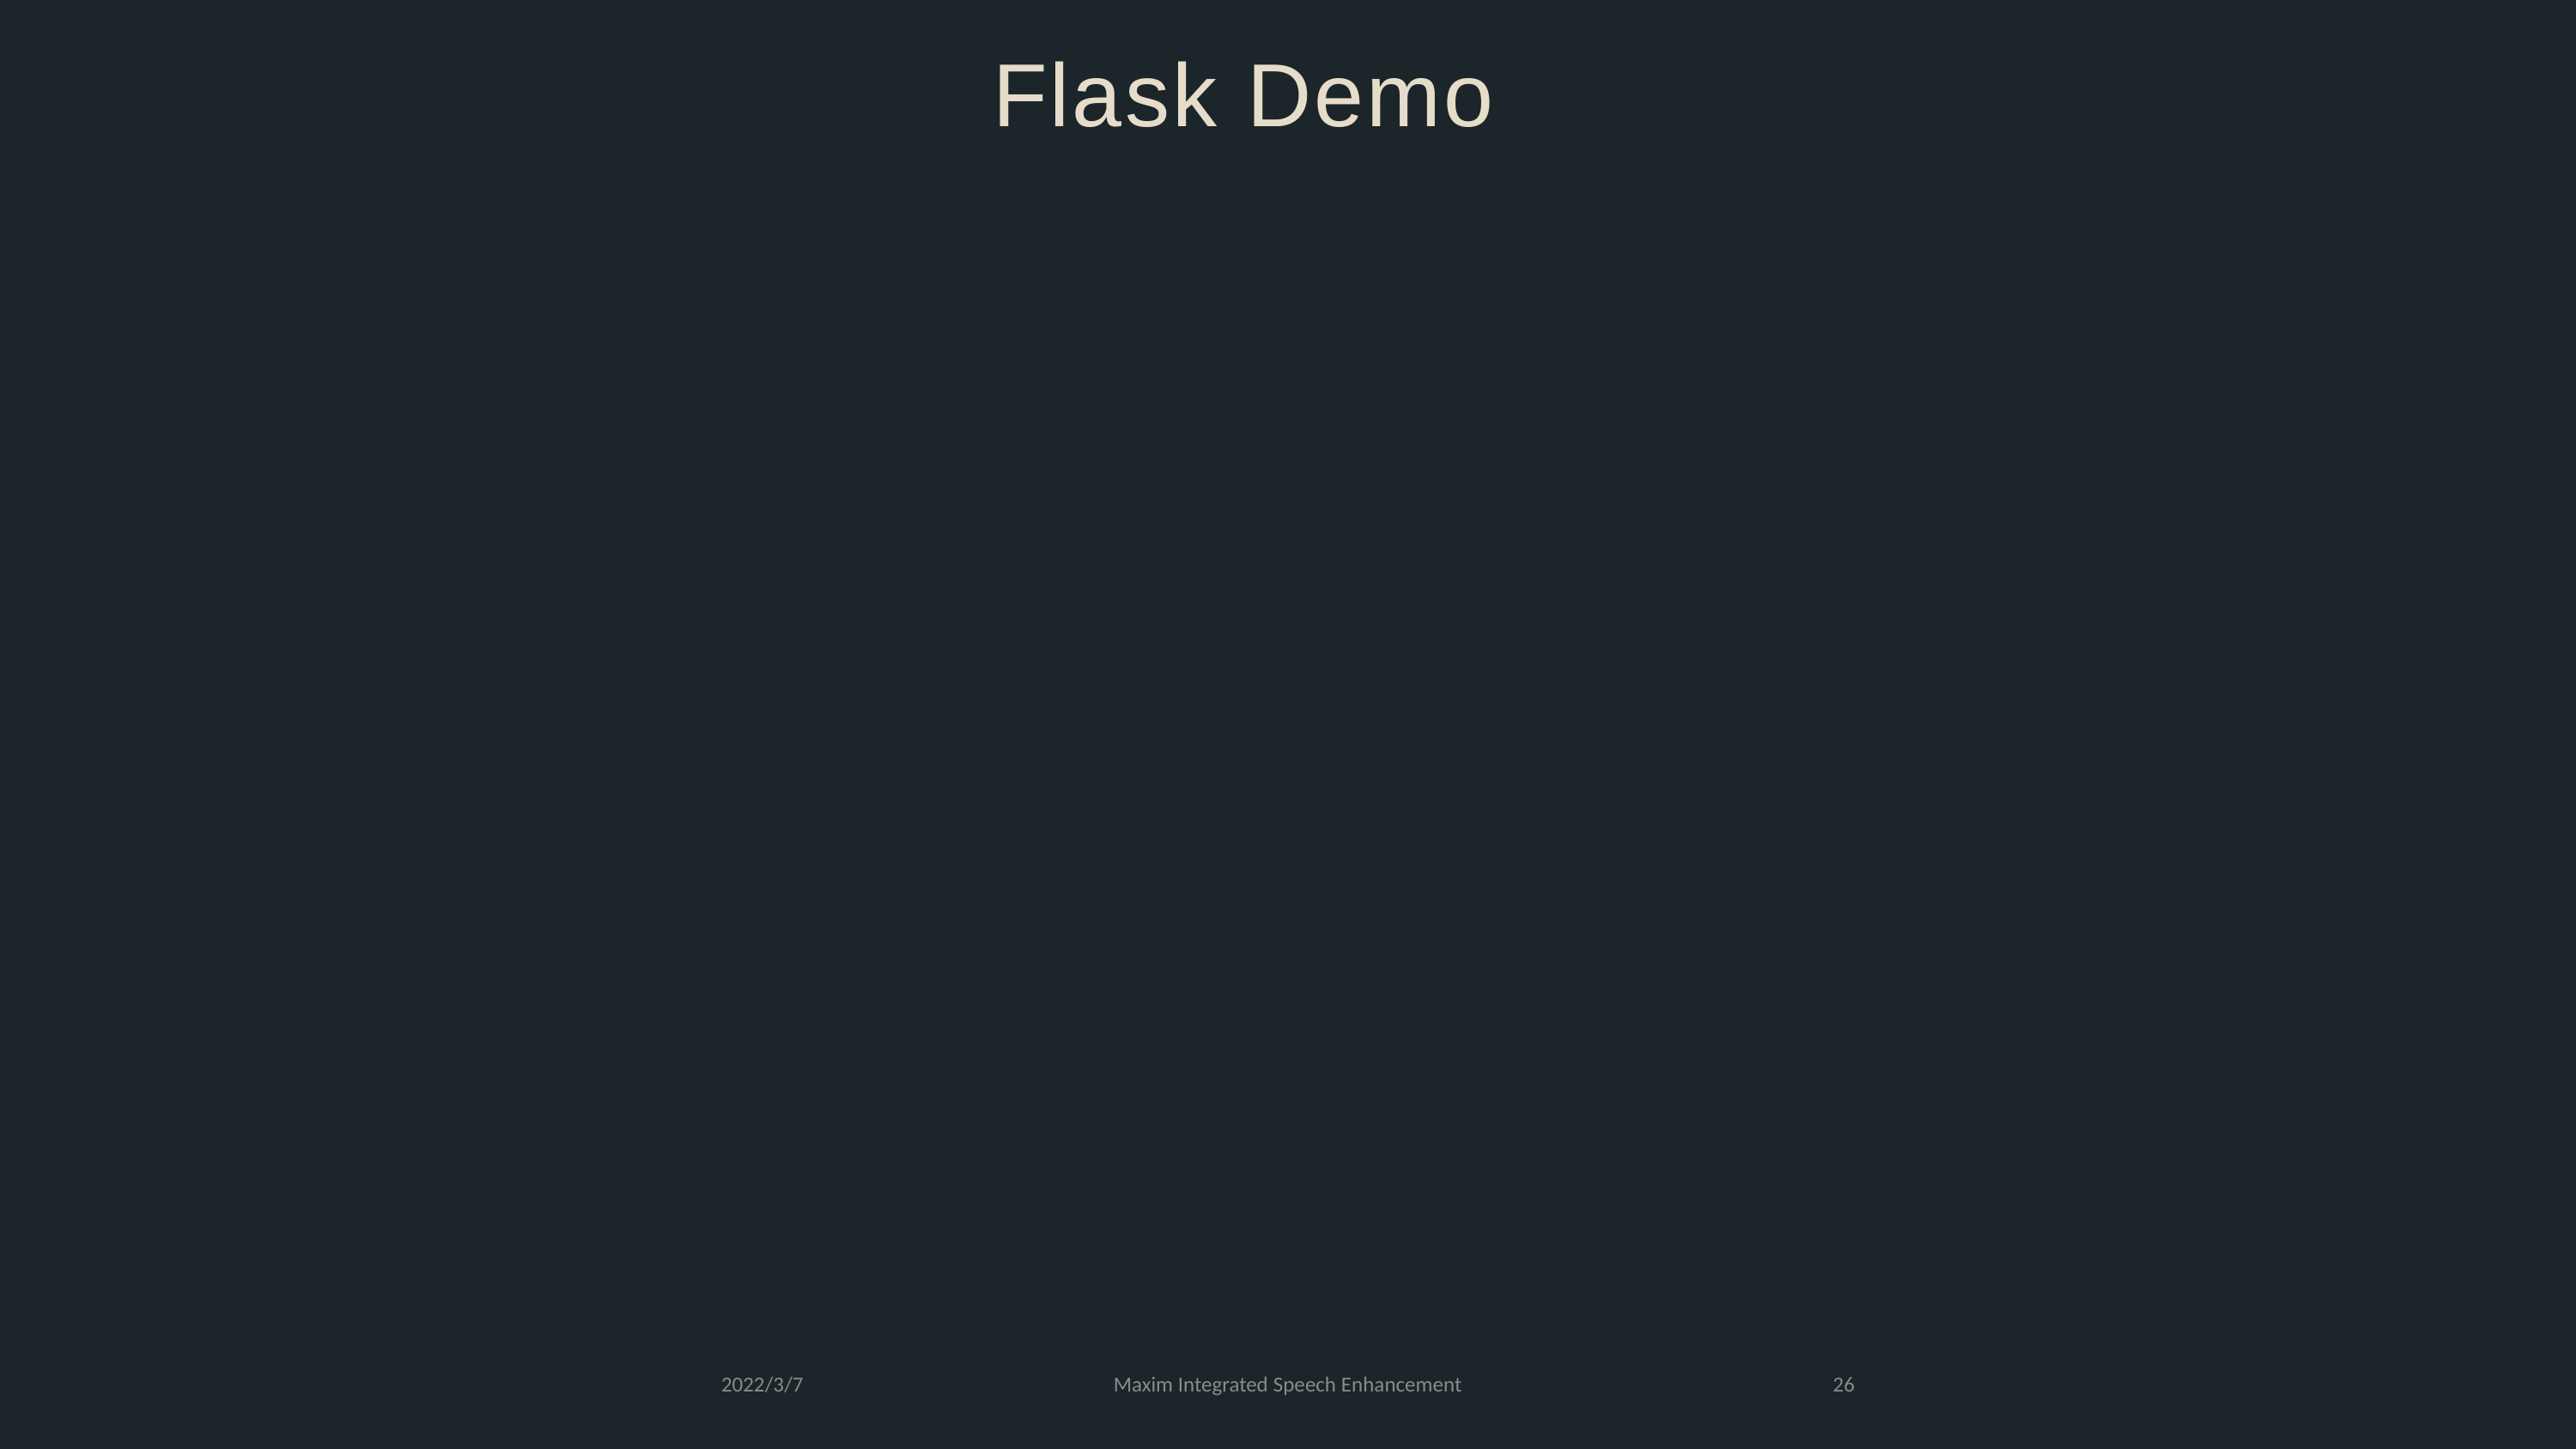

Flask Demo
2022/3/7
Maxim Integrated Speech Enhancement
26